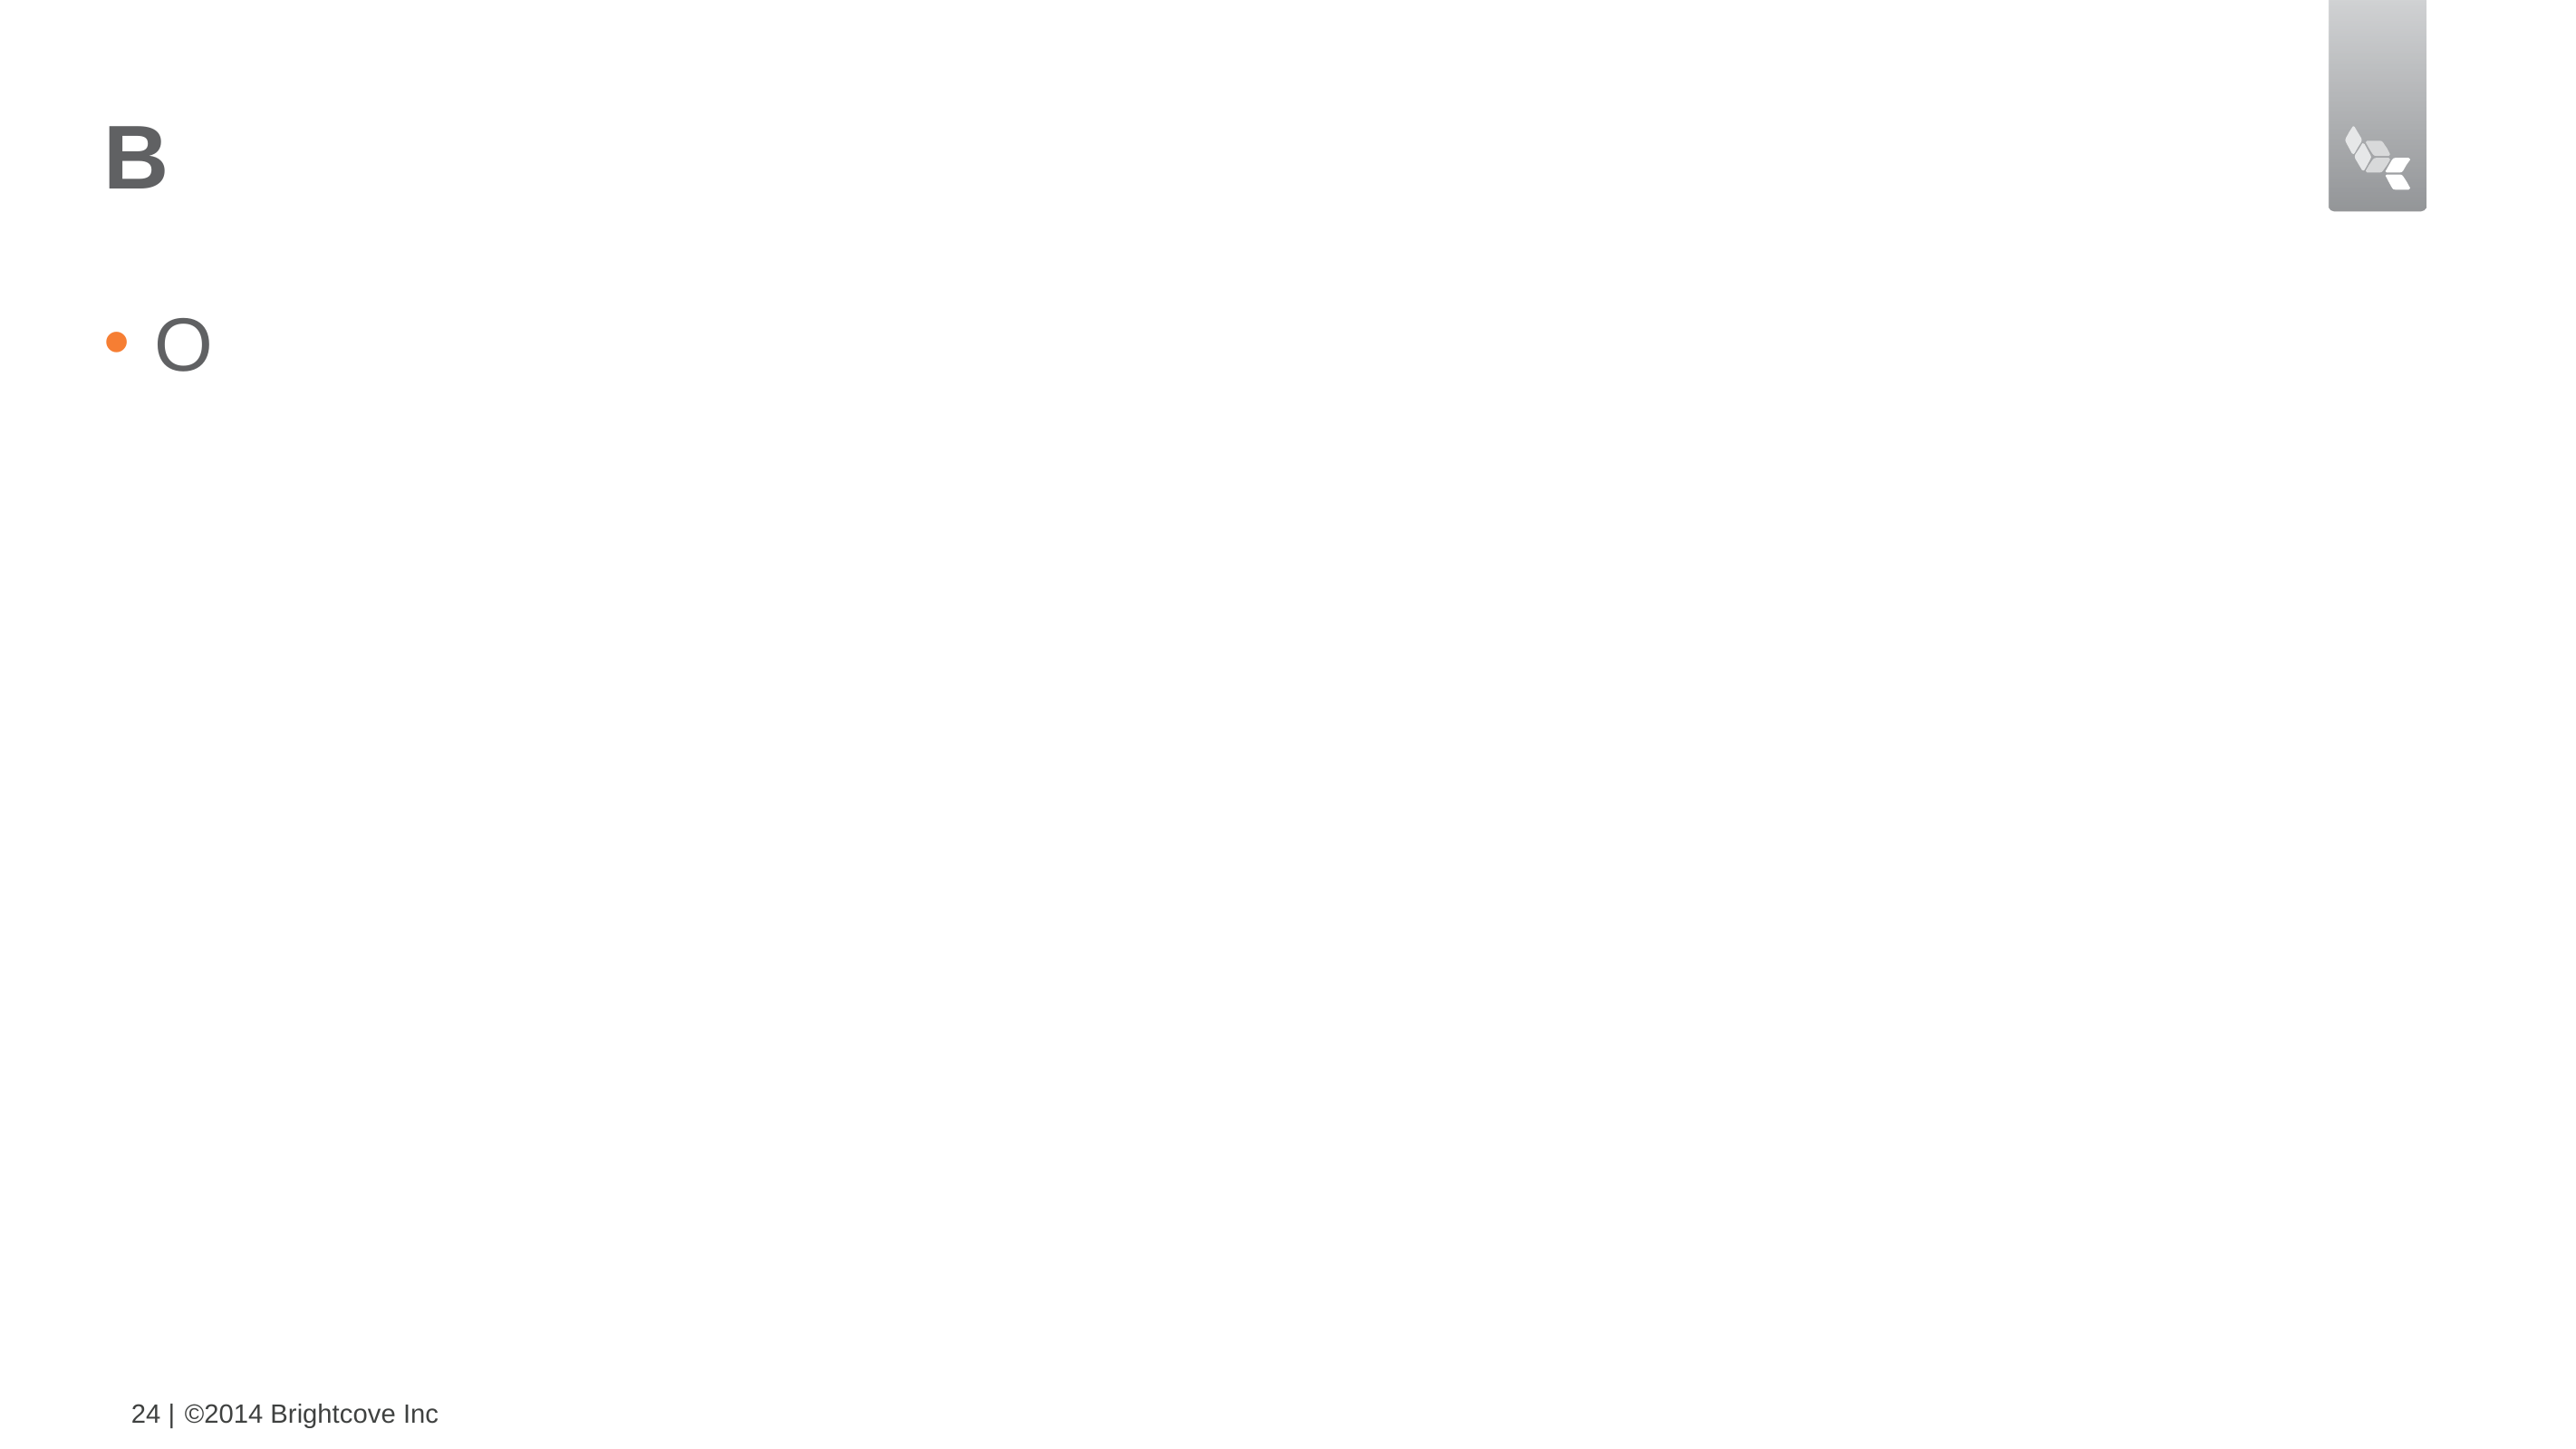

# B
O
24 |
©2014 Brightcove Inc